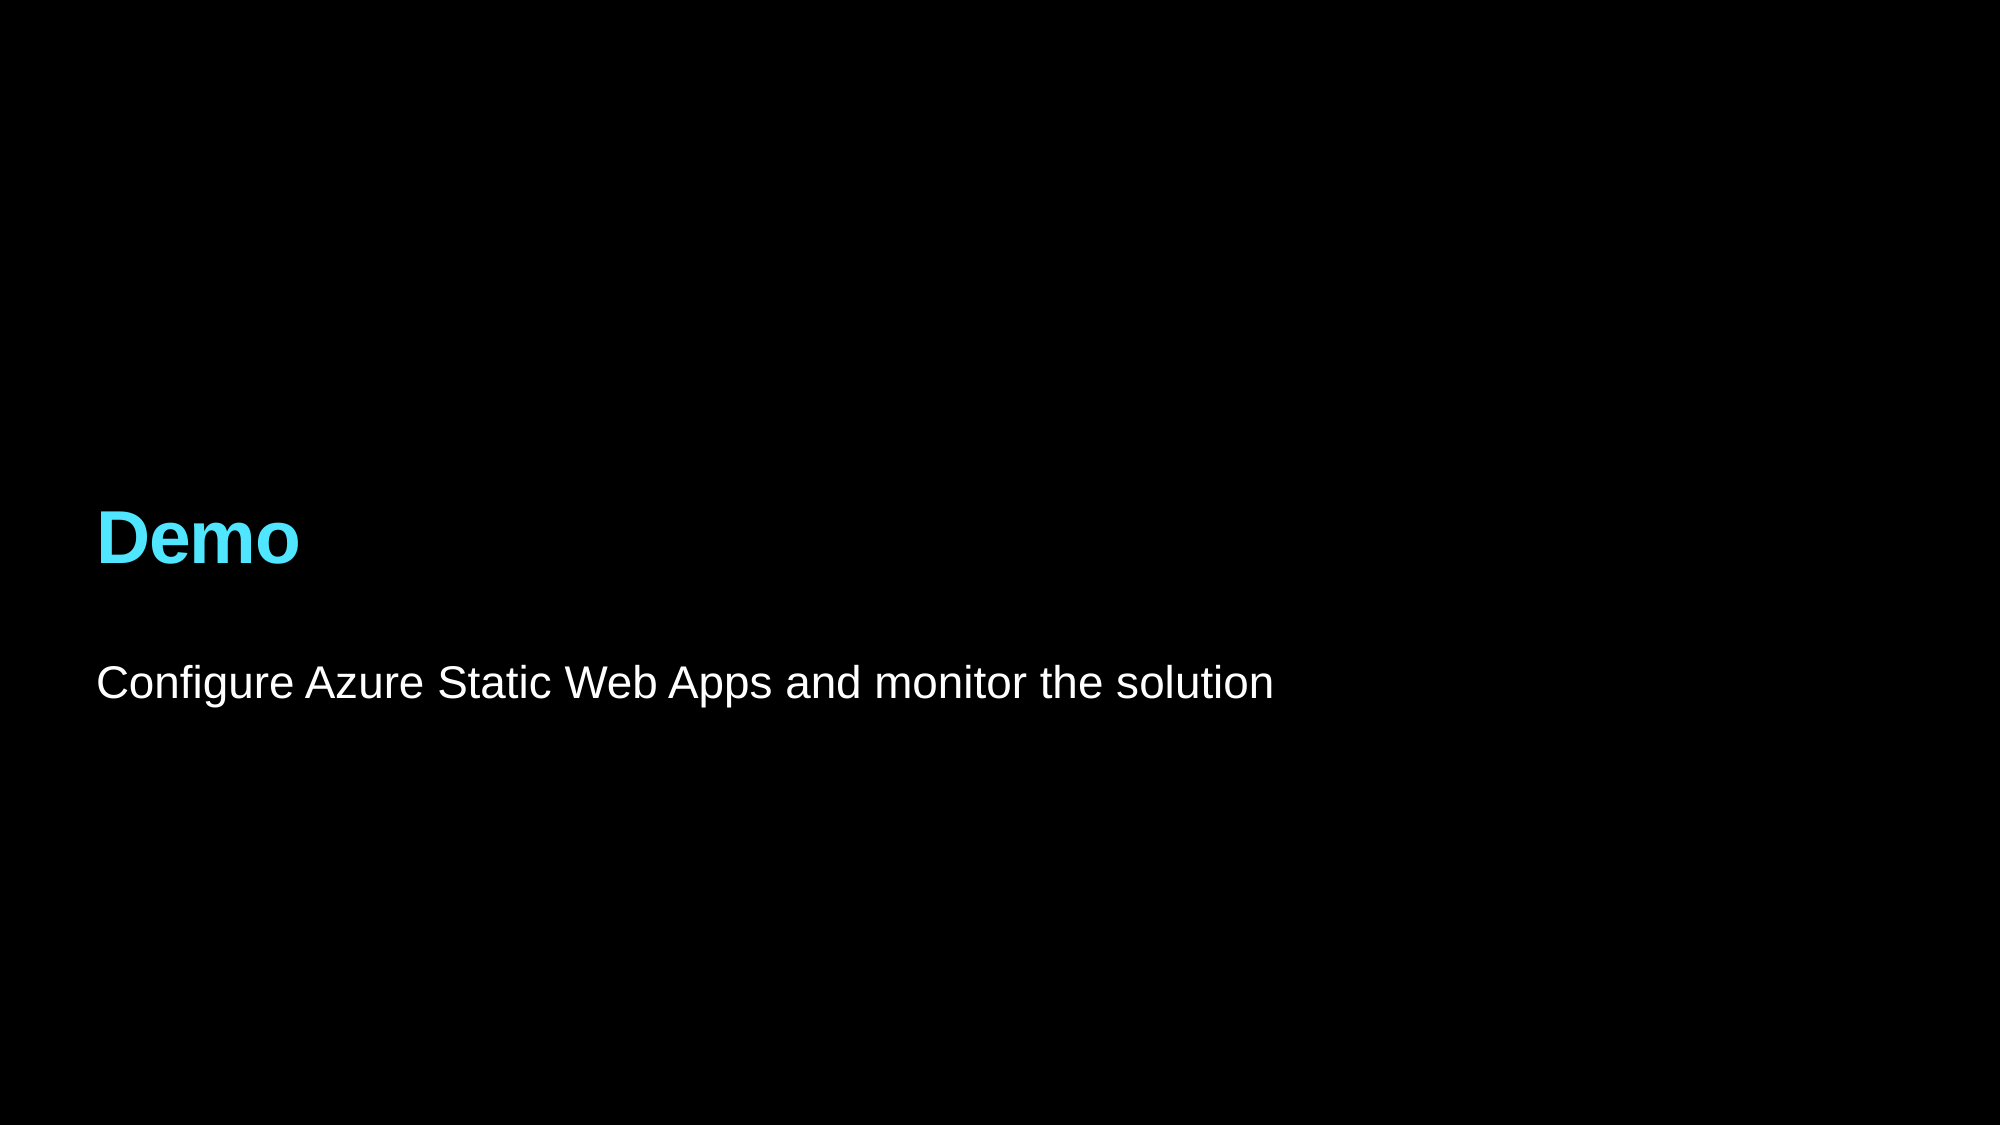

# Demo
Configure Azure Static Web Apps and monitor the solution